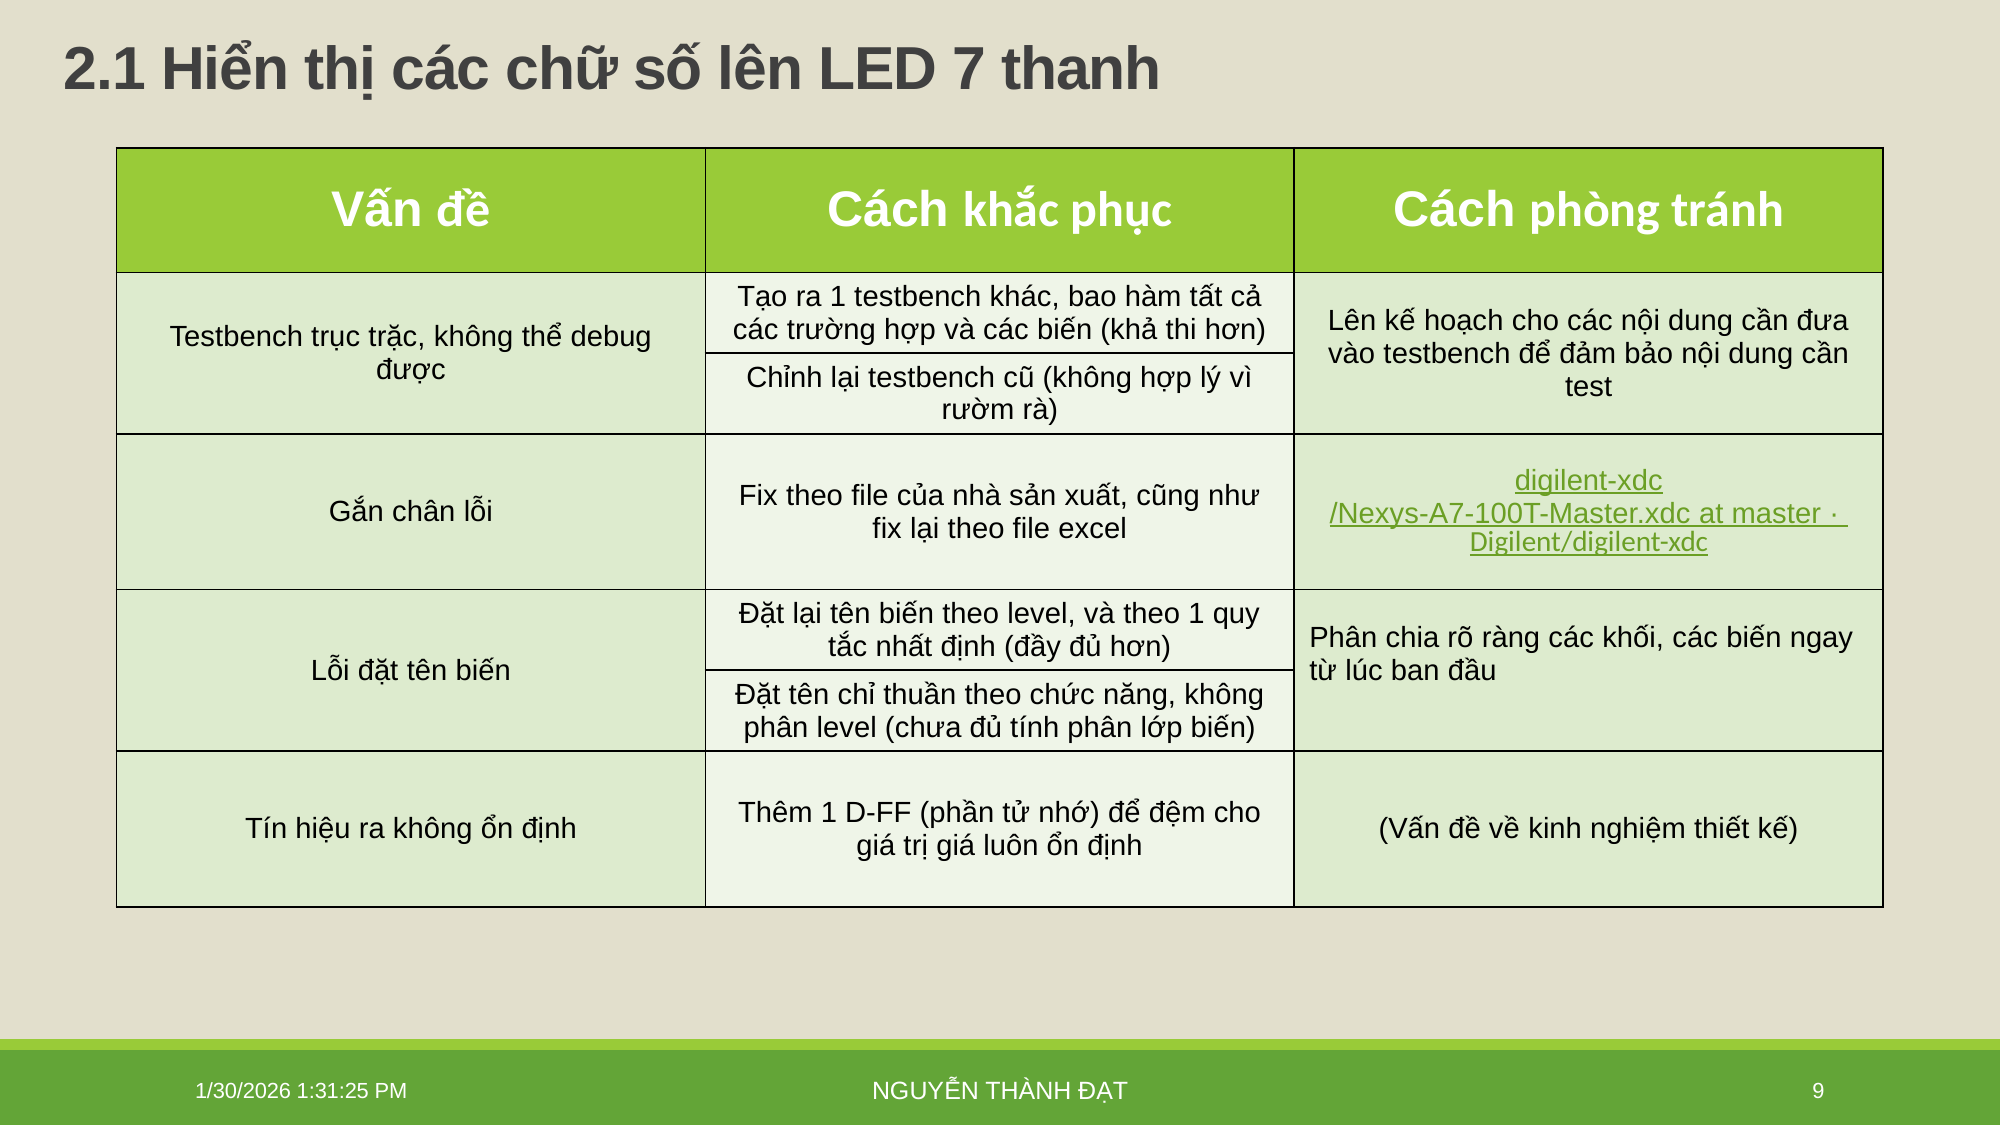

# 2.1 Hiển thị các chữ số lên LED 7 thanh
| Vấn đề | Cách khắc phục | Cách phòng tránh |
| --- | --- | --- |
| Testbench trục trặc, không thể debug được | Tạo ra 1 testbench khác, bao hàm tất cả các trường hợp và các biến (khả thi hơn) | Lên kế hoạch cho các nội dung cần đưa vào testbench để đảm bảo nội dung cần test |
|  | Chỉnh lại testbench cũ (không hợp lý vì rườm rà) |  |
| Gắn chân lỗi | Fix theo file của nhà sản xuất, cũng như fix lại theo file excel | digilent-xdc/Nexys-A7-100T-Master.xdc at master · Digilent/digilent-xdc |
| Lỗi đặt tên biến | Đặt lại tên biến theo level, và theo 1 quy tắc nhất định (đầy đủ hơn) | Phân chia rõ ràng các khối, các biến ngay từ lúc ban đầu |
|  | Đặt tên chỉ thuần theo chức năng, không phân level (chưa đủ tính phân lớp biến) |  |
| Tín hiệu ra không ổn định | Thêm 1 D-FF (phần tử nhớ) để đệm cho giá trị giá luôn ổn định | (Vấn đề về kinh nghiệm thiết kế) |
1/30/2026 1:31:25 PM
Nguyễn Thành Đạt
9